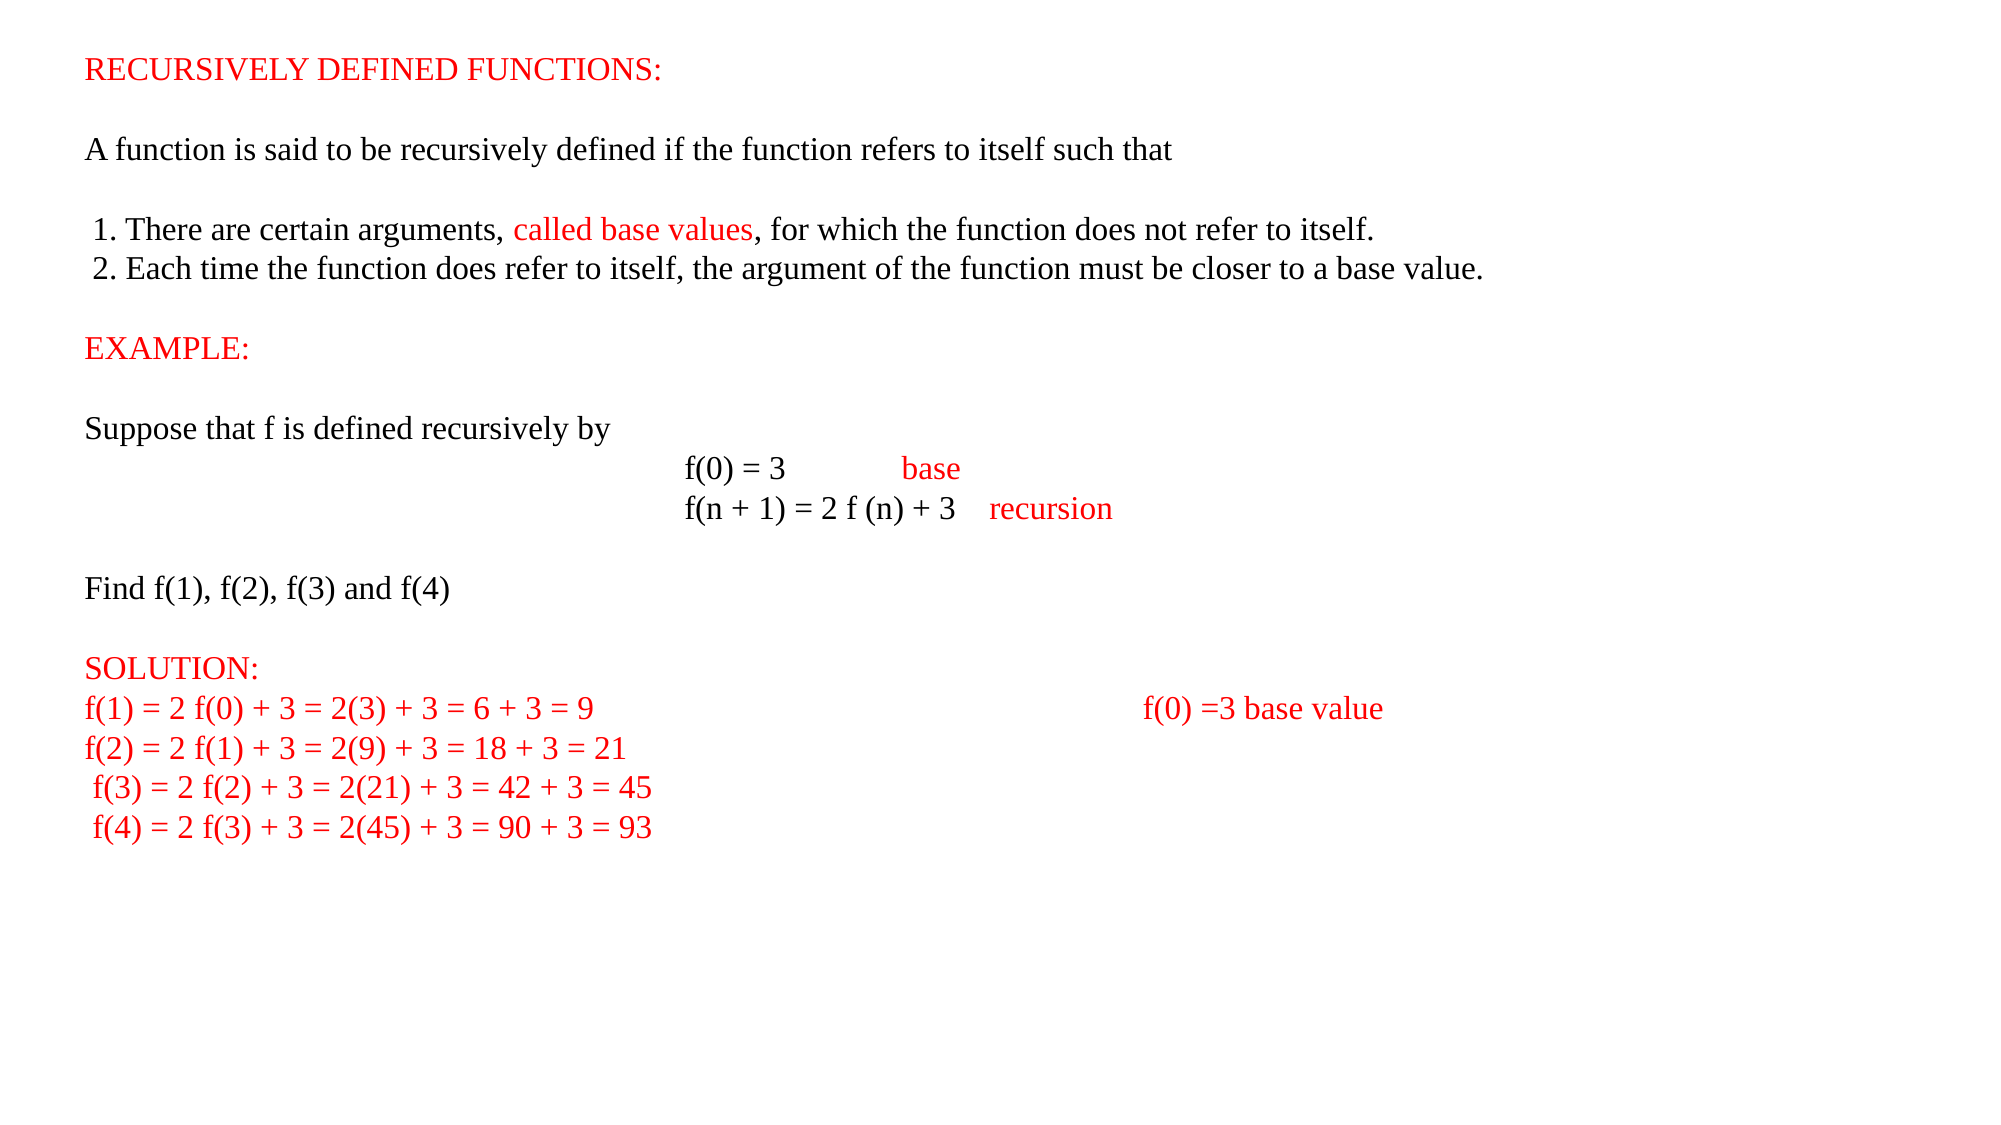

RECURSIVELY DEFINED FUNCTIONS:

A function is said to be recursively defined if the function refers to itself such that

 1. There are certain arguments, called base values, for which the function does not refer to itself.
 2. Each time the function does refer to itself, the argument of the function must be closer to a base value.

EXAMPLE:

Suppose that f is defined recursively by
 				f(0) = 3              base
 				f(n + 1) = 2 f (n) + 3    recursion

Find f(1), f(2), f(3) and f(4)

SOLUTION:
f(1) = 2 f(0) + 3 = 2(3) + 3 = 6 + 3 = 9 				 f(0) =3 base value
f(2) = 2 f(1) + 3 = 2(9) + 3 = 18 + 3 = 21
 f(3) = 2 f(2) + 3 = 2(21) + 3 = 42 + 3 = 45
 f(4) = 2 f(3) + 3 = 2(45) + 3 = 90 + 3 = 93